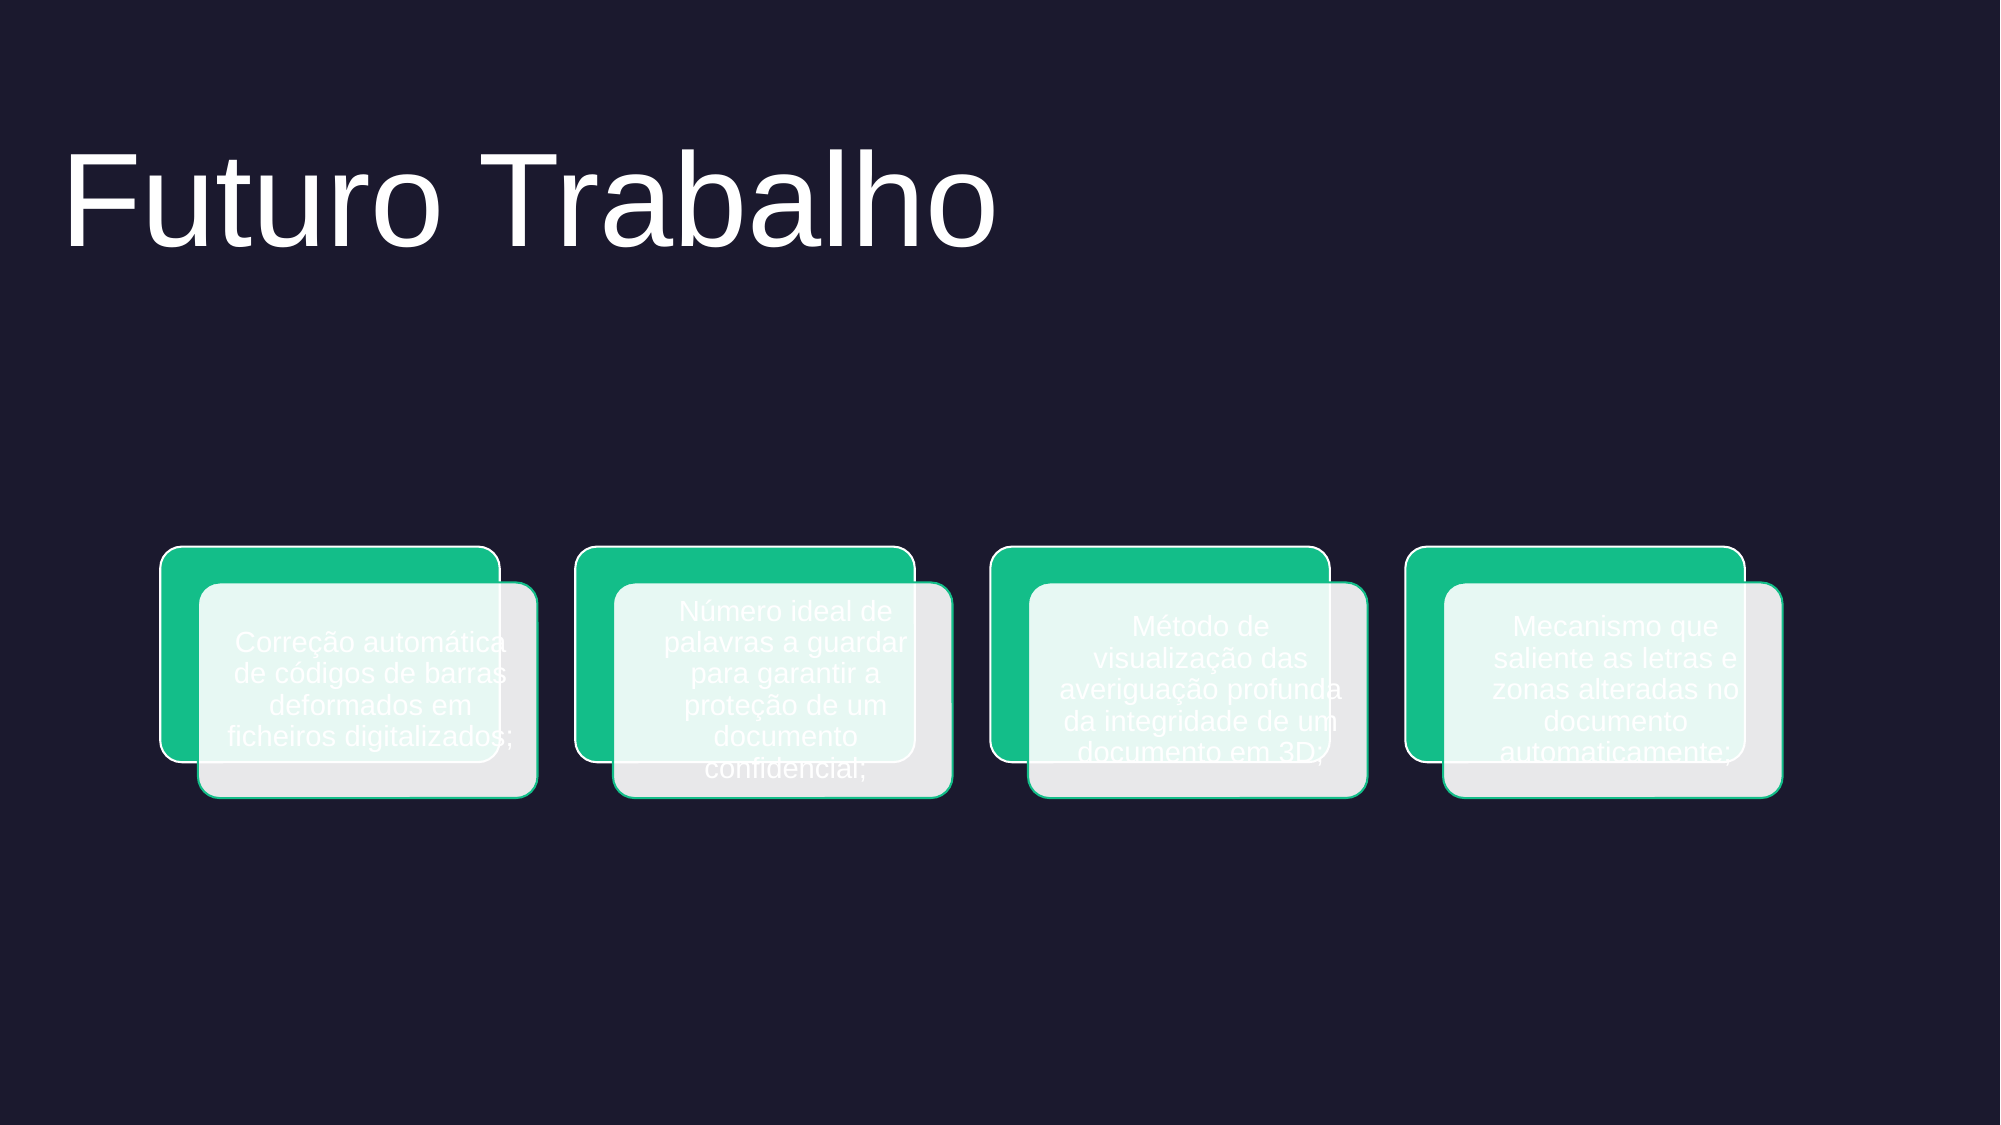

# Futuro Trabalho
Correção automática de códigos de barras deformados em ficheiros digitalizados;
Número ideal de palavras a guardar para garantir a proteção de um documento confidencial;
Método de visualização das averiguação profunda da integridade de um documento em 3D;
Mecanismo que saliente as letras e zonas alteradas no documento automaticamente;